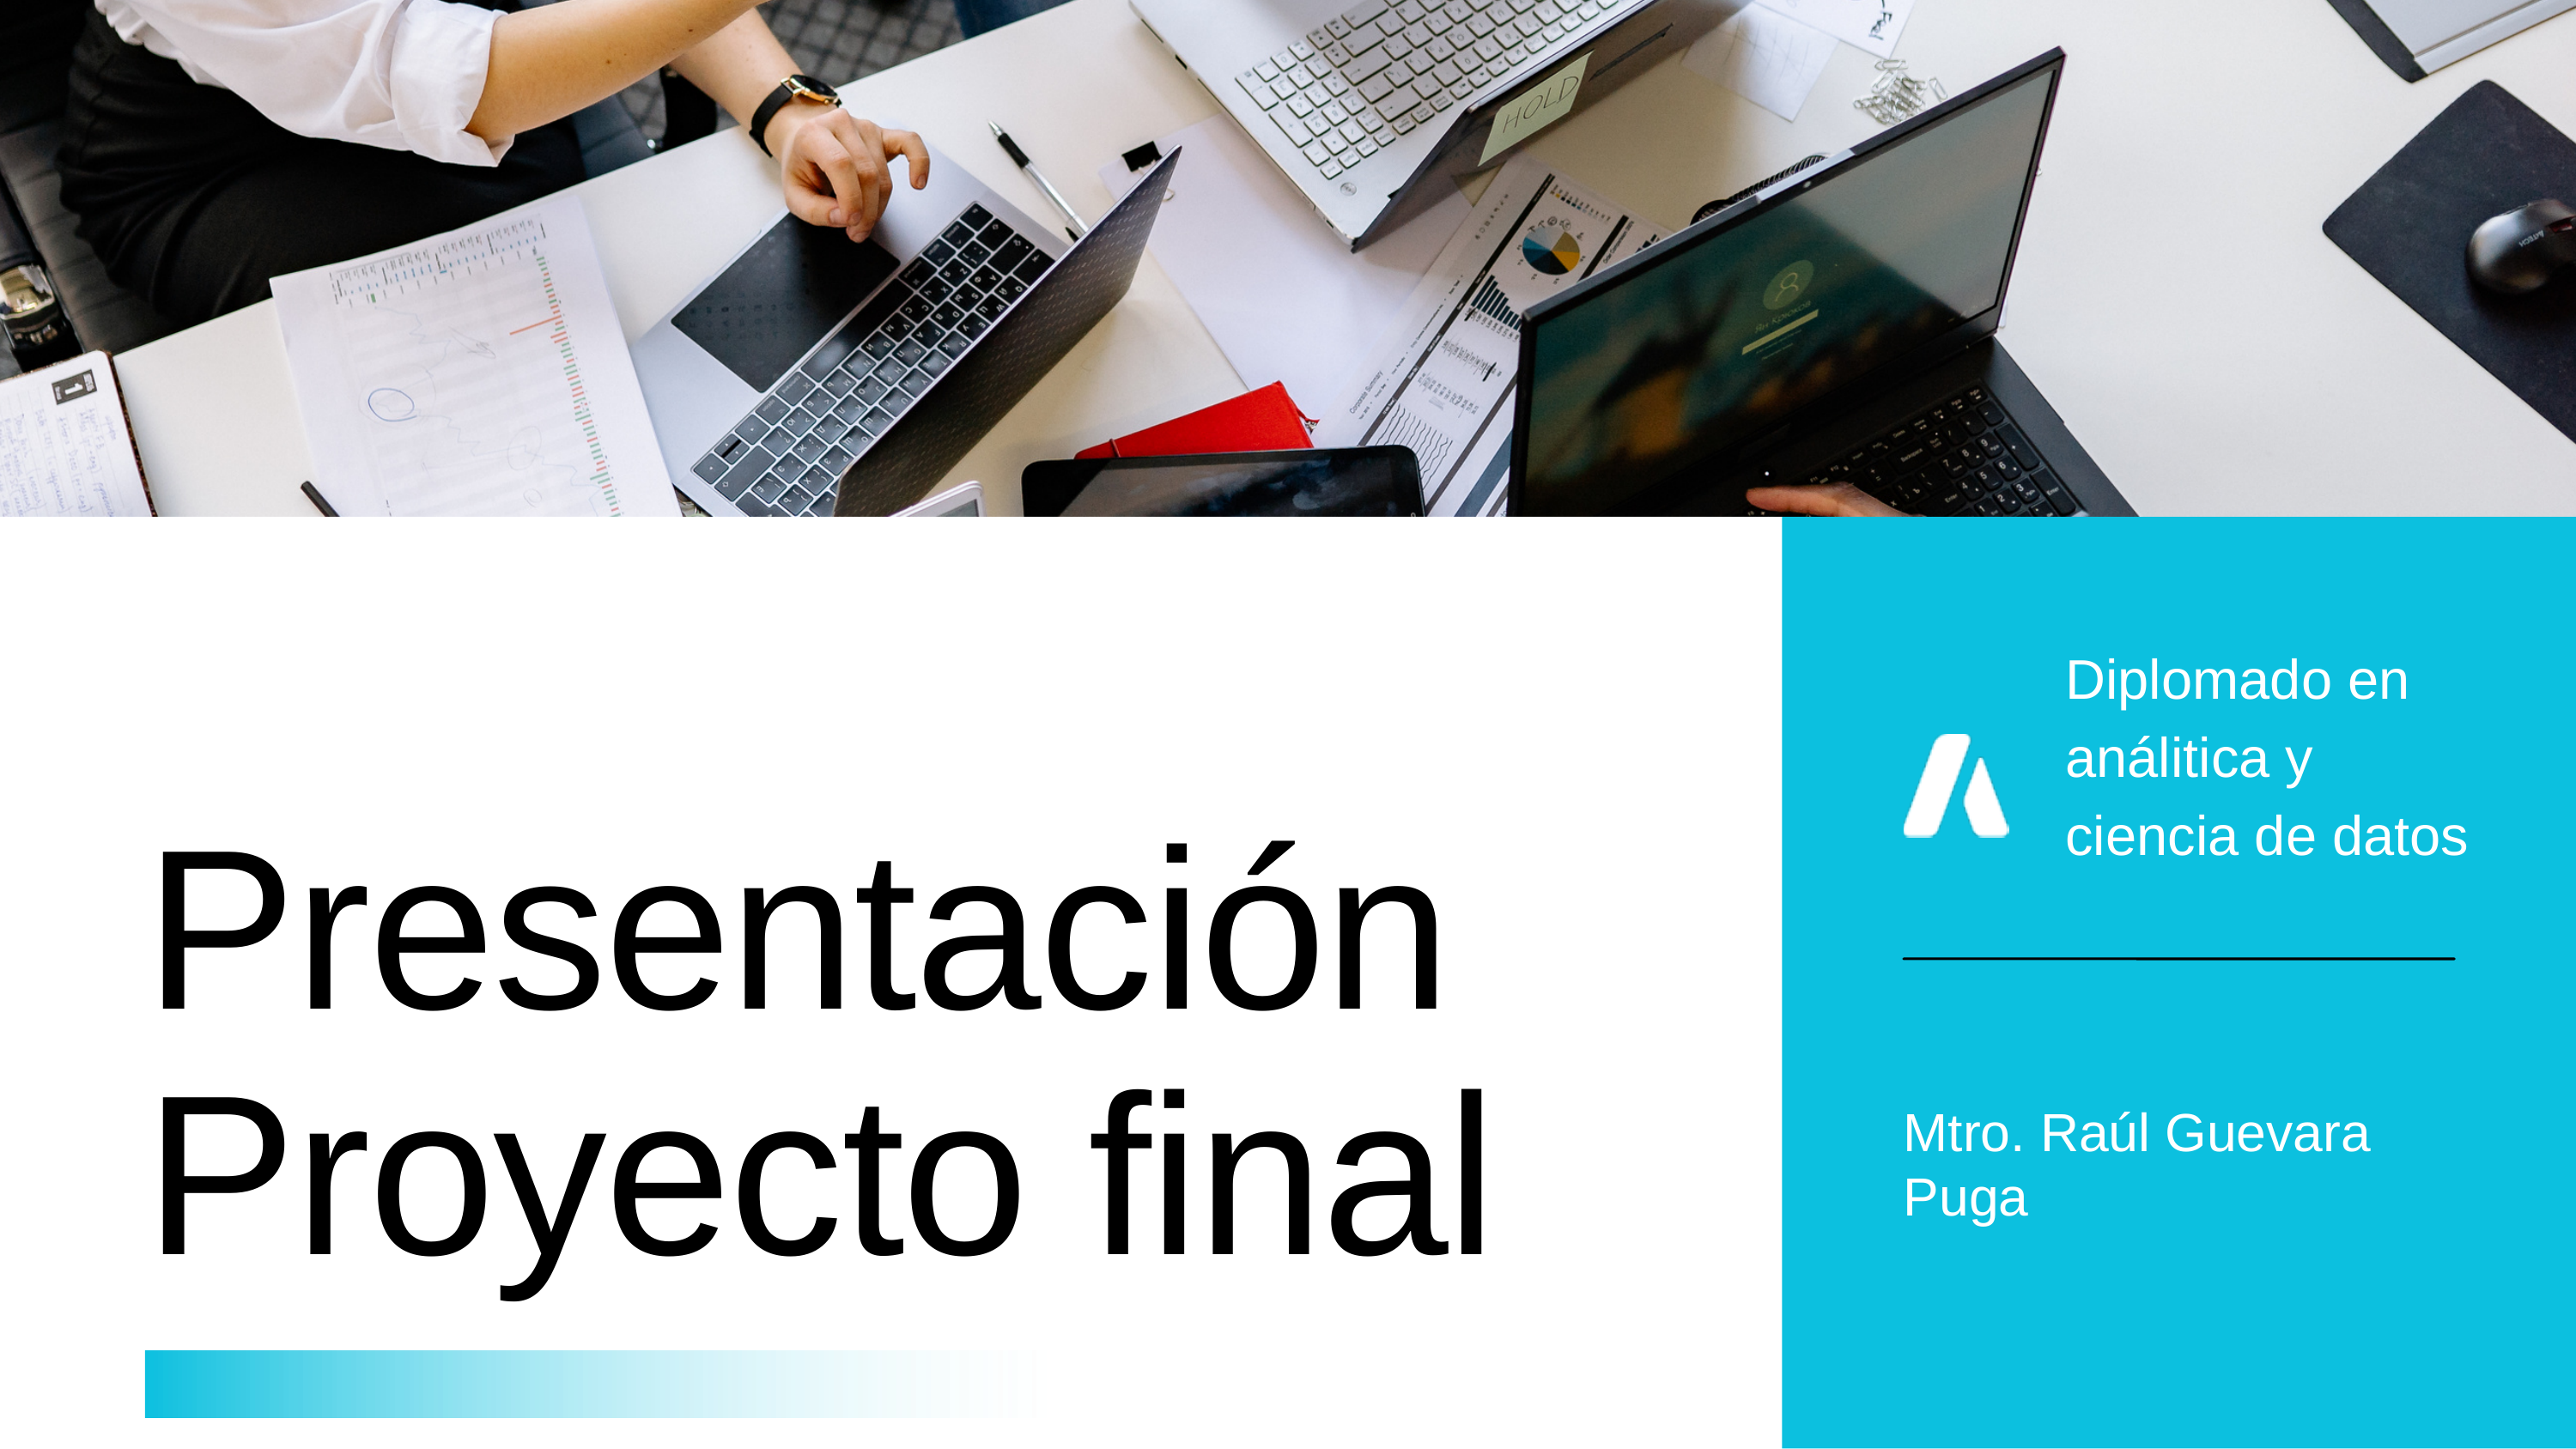

Diplomado en análitica y ciencia de datos

Presentación Proyecto final

Mtro. Raúl Guevara Puga